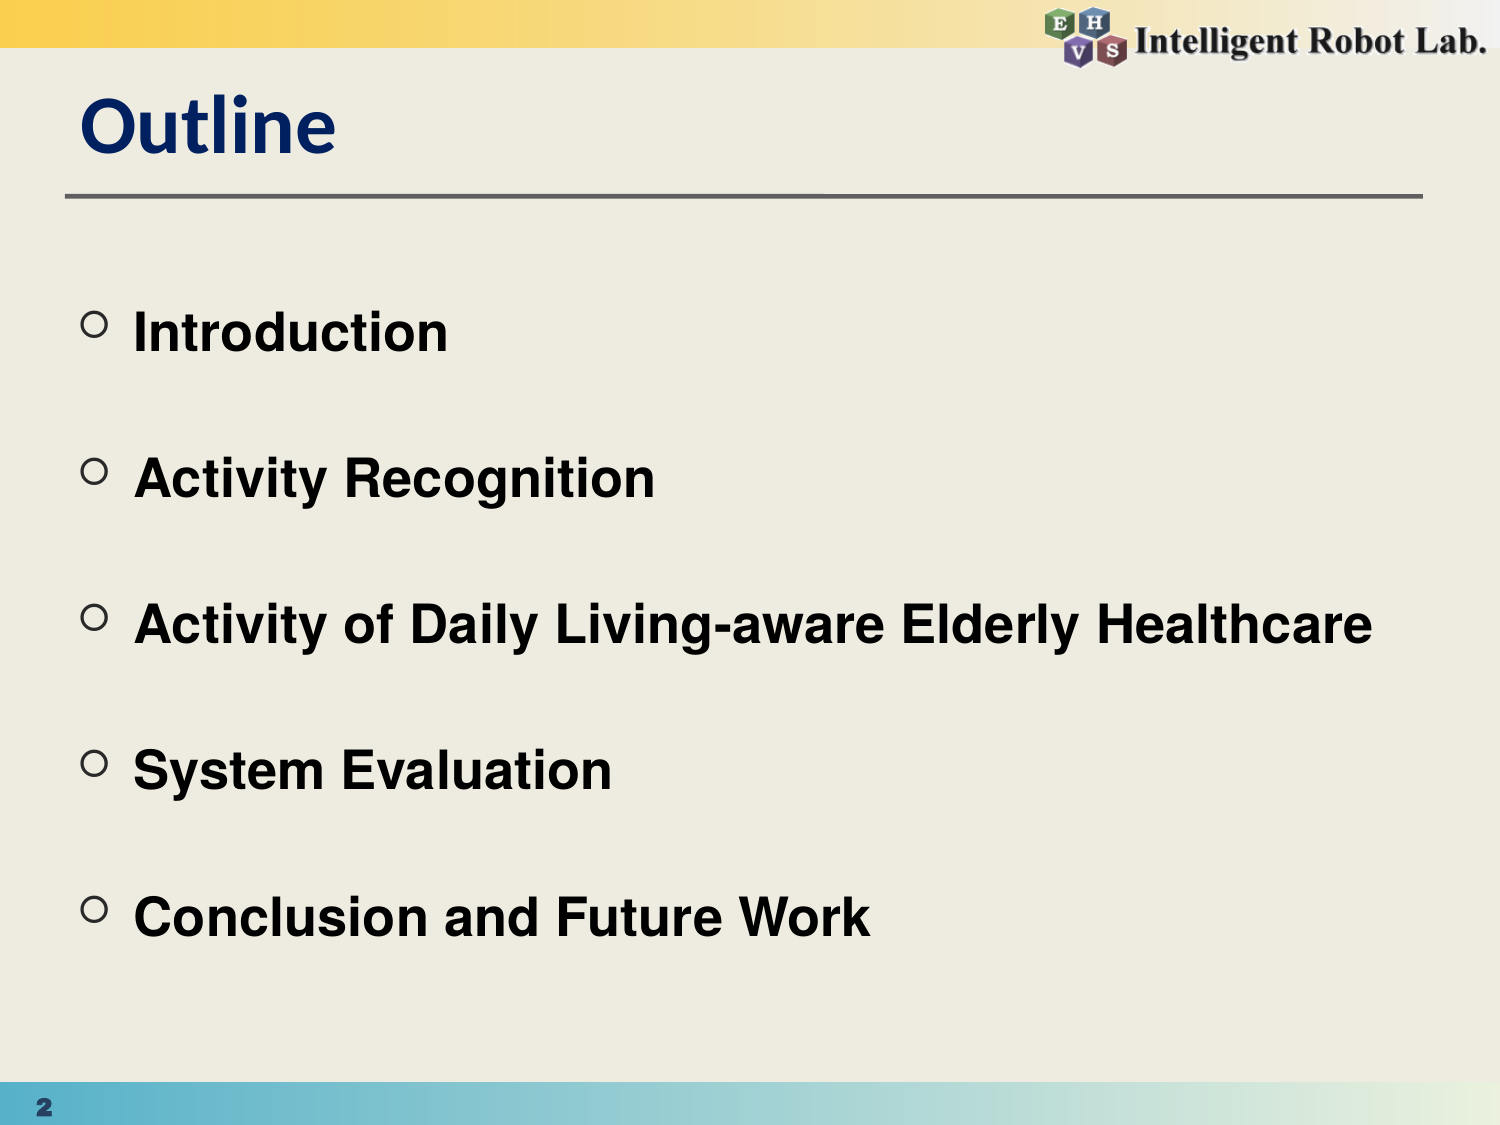

# Outline
Introduction
Activity Recognition
Activity of Daily Living-aware Elderly Healthcare
System Evaluation
Conclusion and Future Work
2